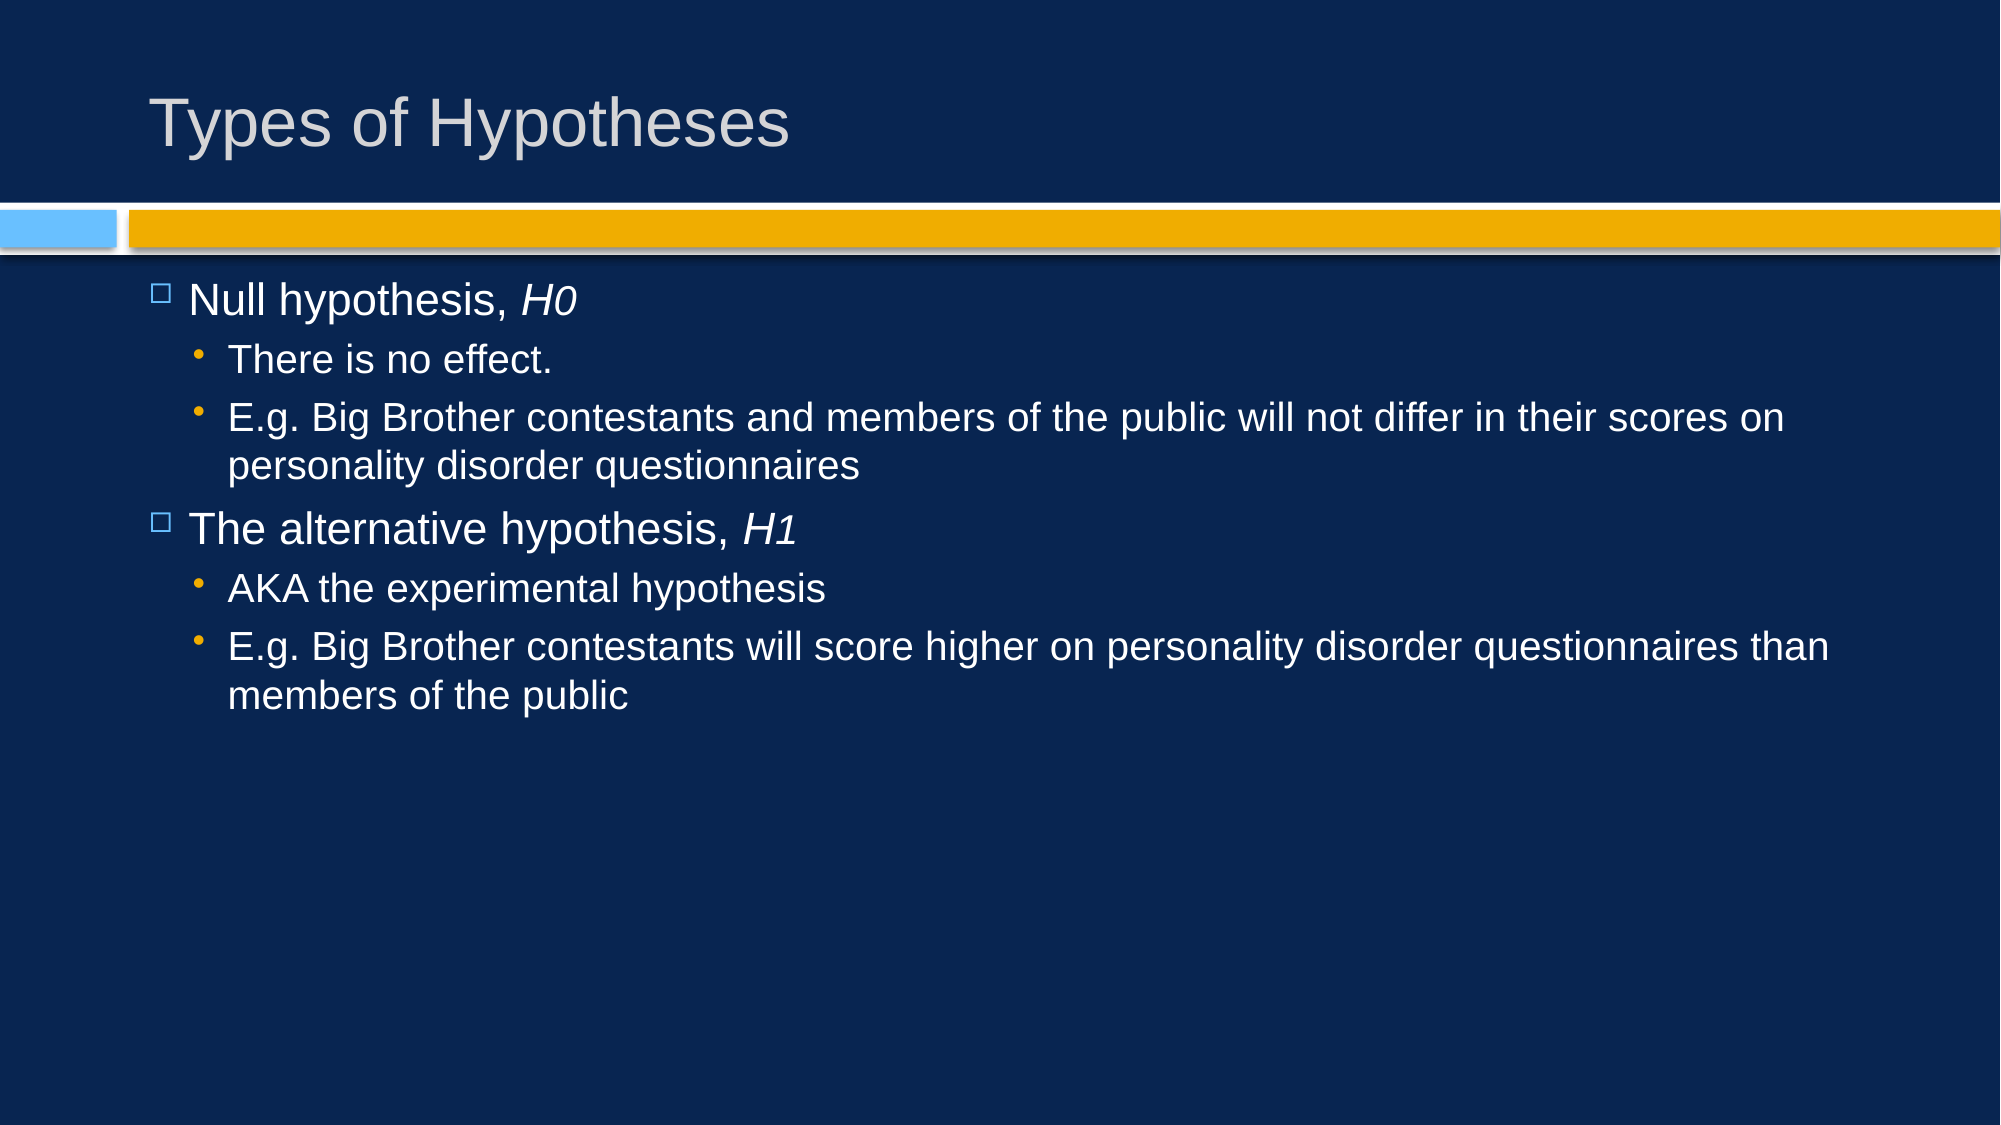

# Types of Hypotheses
Null hypothesis, H0
There is no effect.
E.g. Big Brother contestants and members of the public will not differ in their scores on personality disorder questionnaires
The alternative hypothesis, H1
AKA the experimental hypothesis
E.g. Big Brother contestants will score higher on personality disorder questionnaires than members of the public